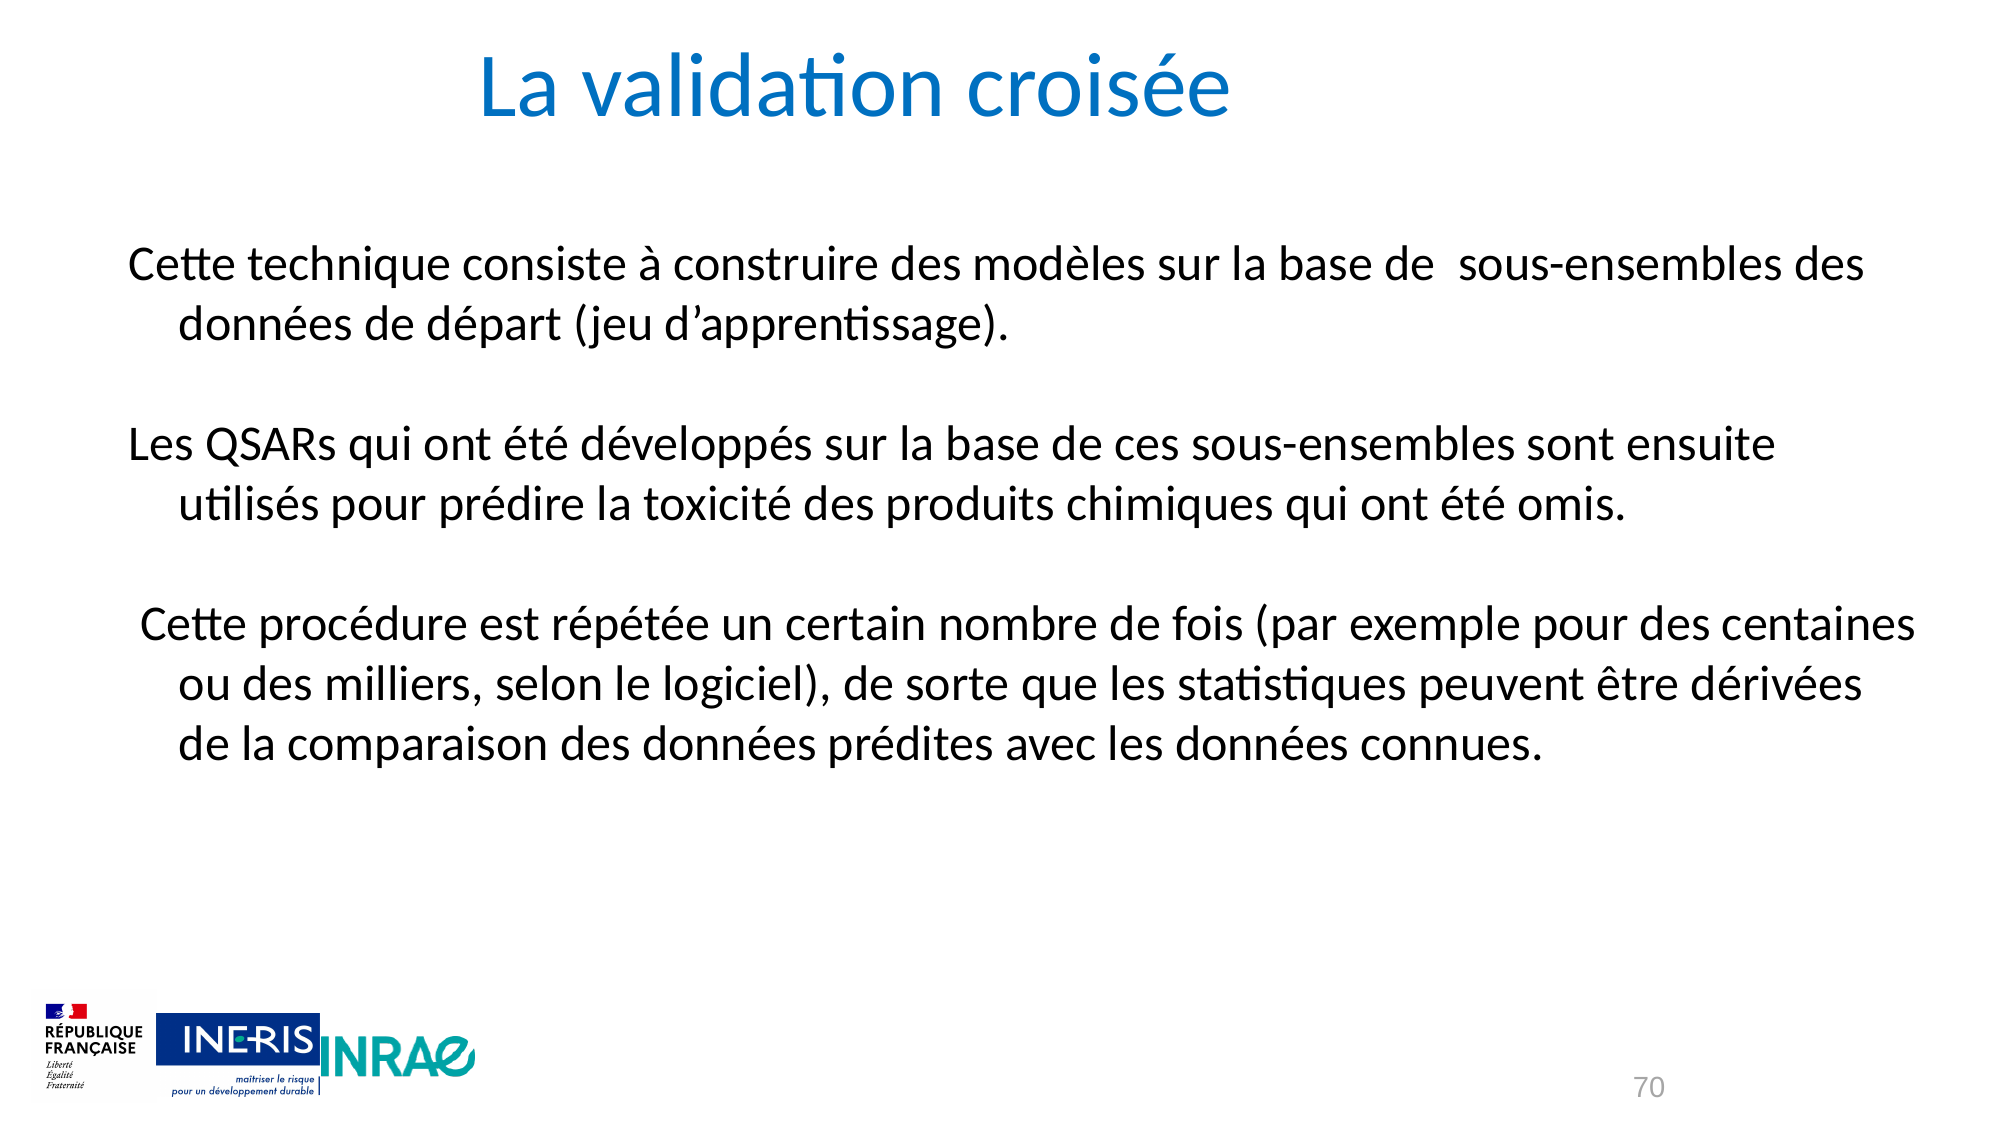

La validation croisée
Cette technique consiste à construire des modèles sur la base de  sous-ensembles des données de départ (jeu d’apprentissage).

Les QSARs qui ont été développés sur la base de ces sous-ensembles sont ensuite utilisés pour prédire la toxicité des produits chimiques qui ont été omis.

 Cette procédure est répétée un certain nombre de fois (par exemple pour des centaines ou des milliers, selon le logiciel), de sorte que les statistiques peuvent être dérivées de la comparaison des données prédites avec les données connues.
70